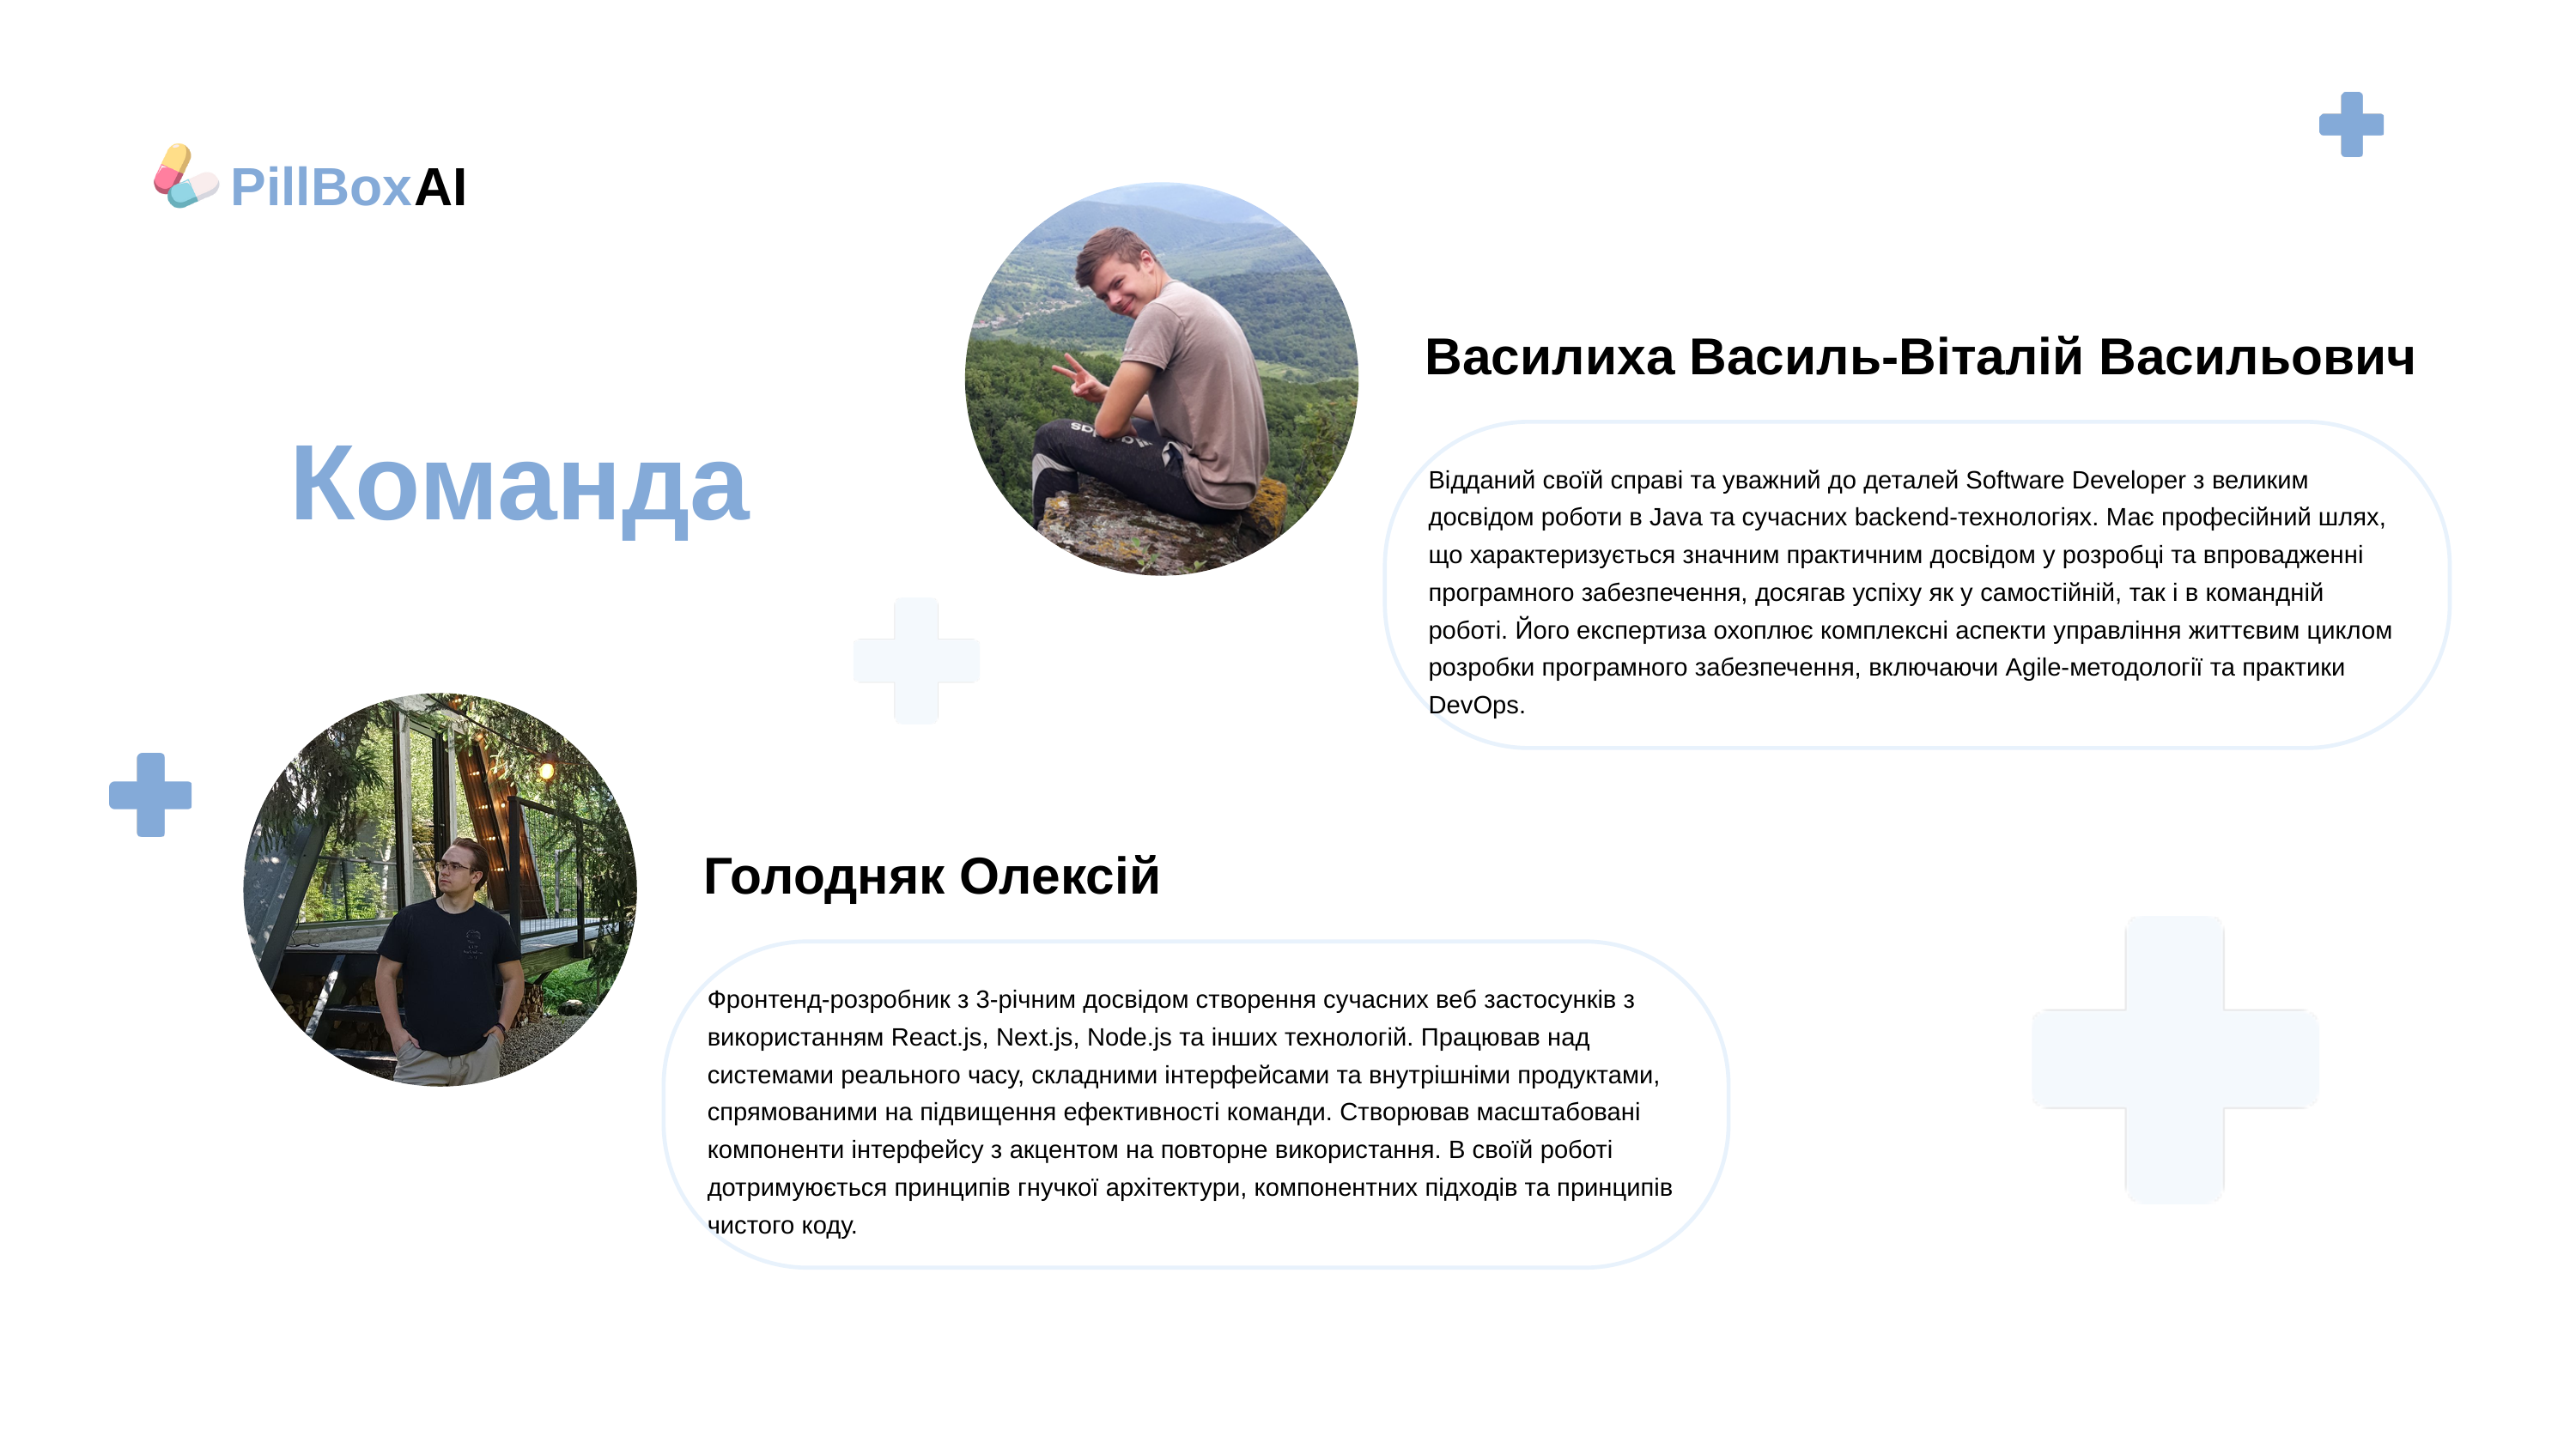

AI
PillBox

Василиха Василь-Віталій Васильович
Команда

Відданий своїй справі та уважний до деталей Software Developer з великим досвідом роботи в Java та сучасних backend-технологіях. Має професійний шлях, що характеризується значним практичним досвідом у розробці та впровадженні програмного забезпечення, досягав успіху як у самостійній, так і в командній роботі. Його експертиза охоплює комплексні аспекти управління життєвим циклом розробки програмного забезпечення, включаючи Agile-методології та практики DevOps.

Голодняк Олексій

Фронтенд-розробник з 3-річним досвідом створення сучасних веб застосунків з використанням React.js, Next.js, Node.js та інших технологій. Працював над системами реального часу, складними інтерфейсами та внутрішніми продуктами, спрямованими на підвищення ефективності команди. Створював масштабовані компоненти інтерфейсу з акцентом на повторне використання. В своїй роботі дотримуюється принципів гнучкої архітектури, компонентних підходів та принципів чистого коду.